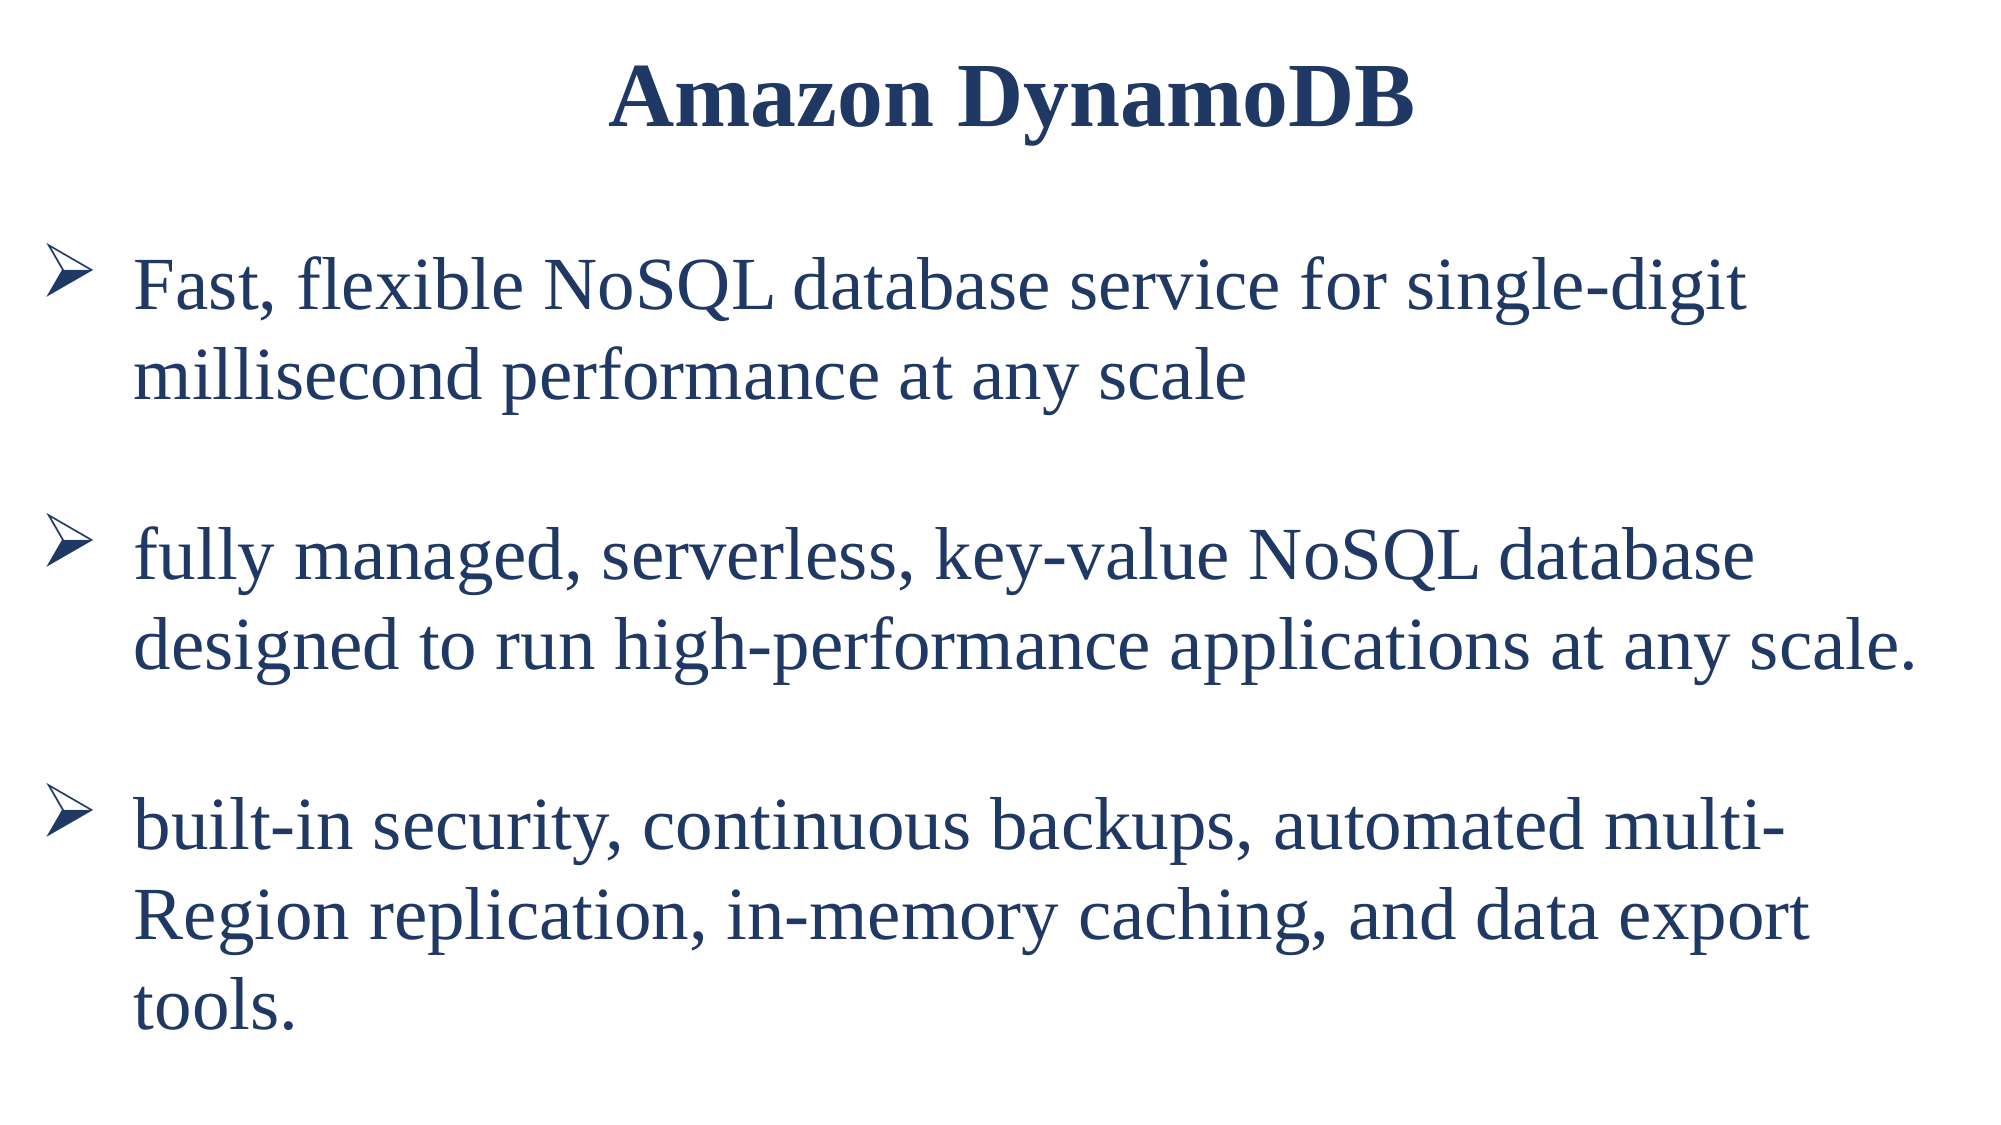

Amazon DynamoDB

Fast, flexible NoSQL database service for single-digit millisecond performance at any scale

fully managed, serverless, key-value NoSQL database designed to run high-performance applications at any scale.

built-in security, continuous backups, automated multi-Region replication, in-memory caching, and data export tools.